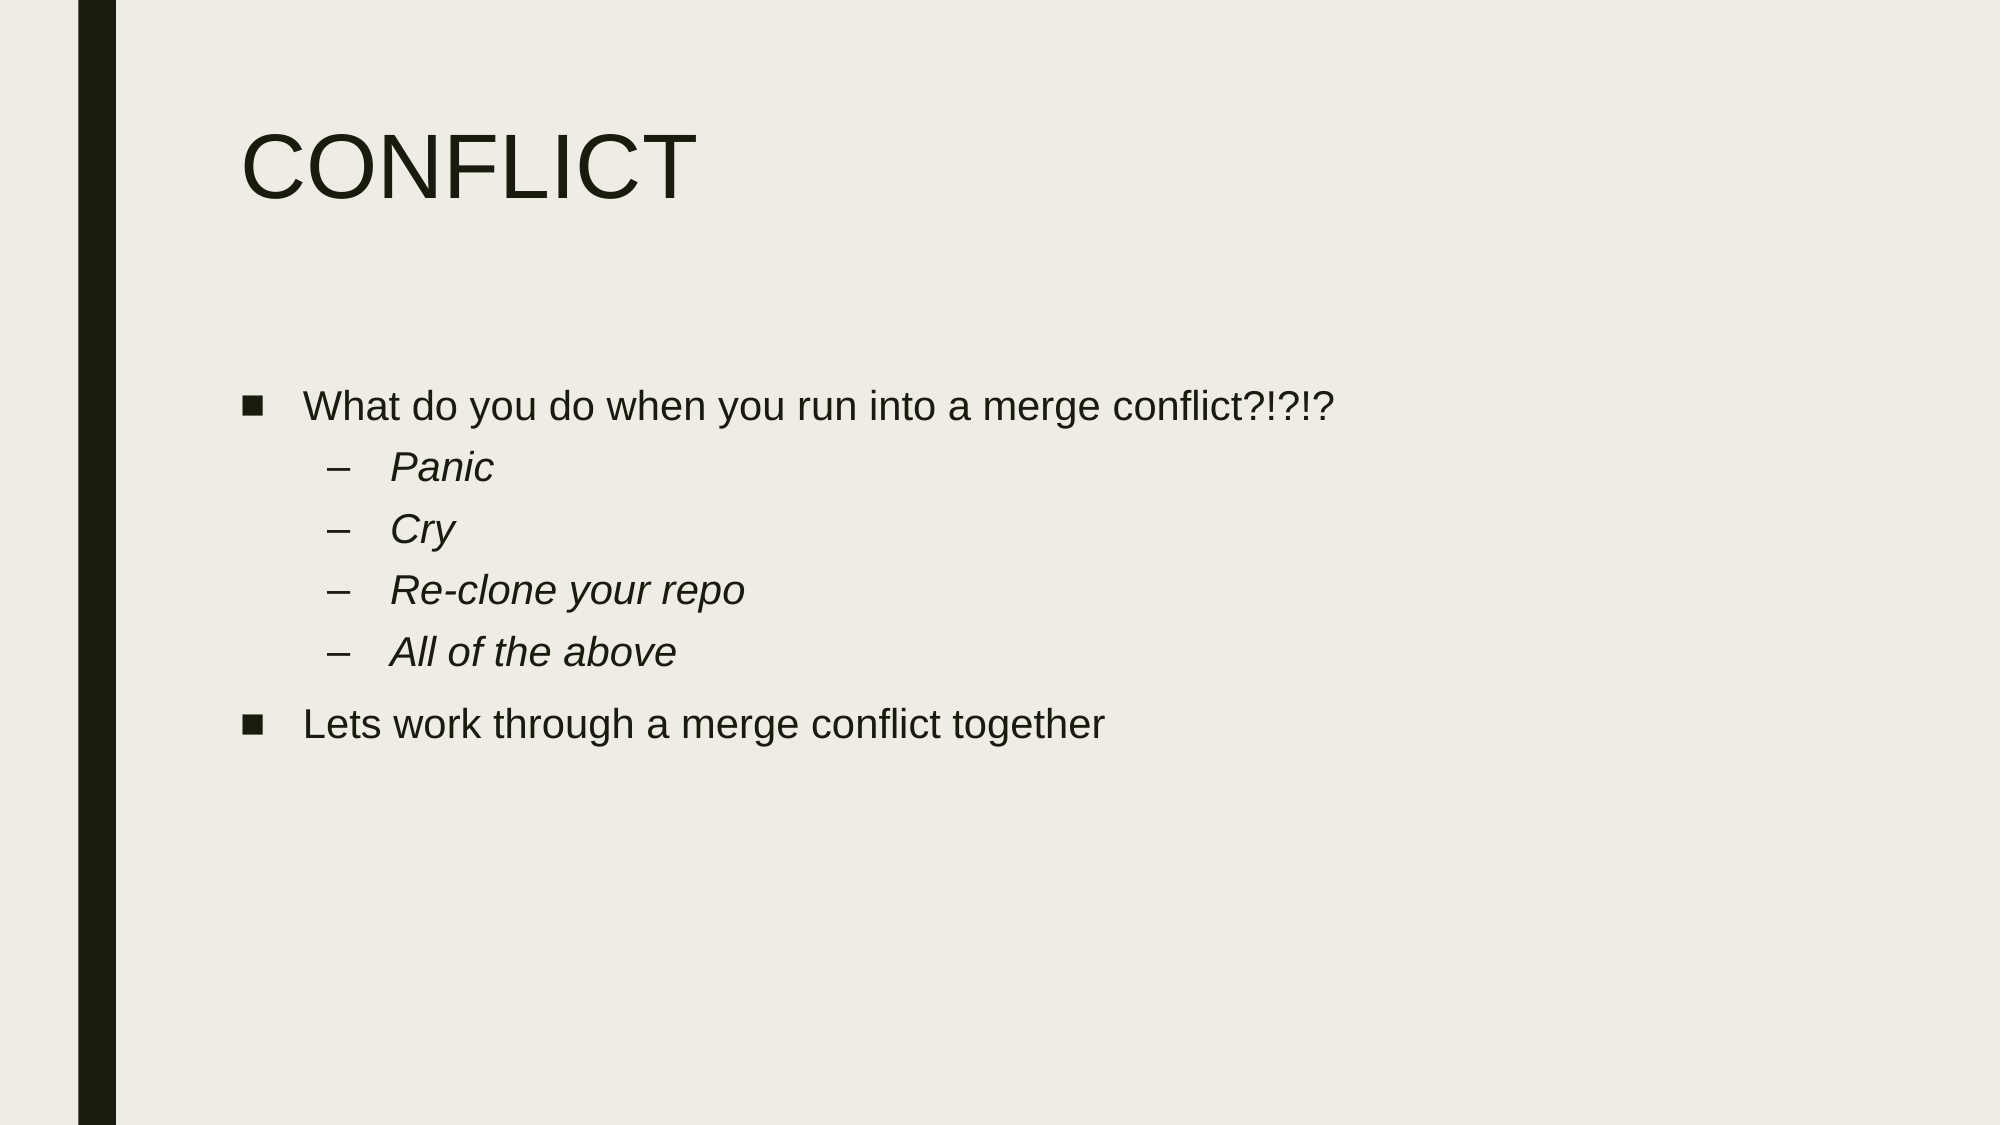

# CONFLICT
What do you do when you run into a merge conflict?!?!?
Panic
Cry
Re-clone your repo
All of the above
Lets work through a merge conflict together